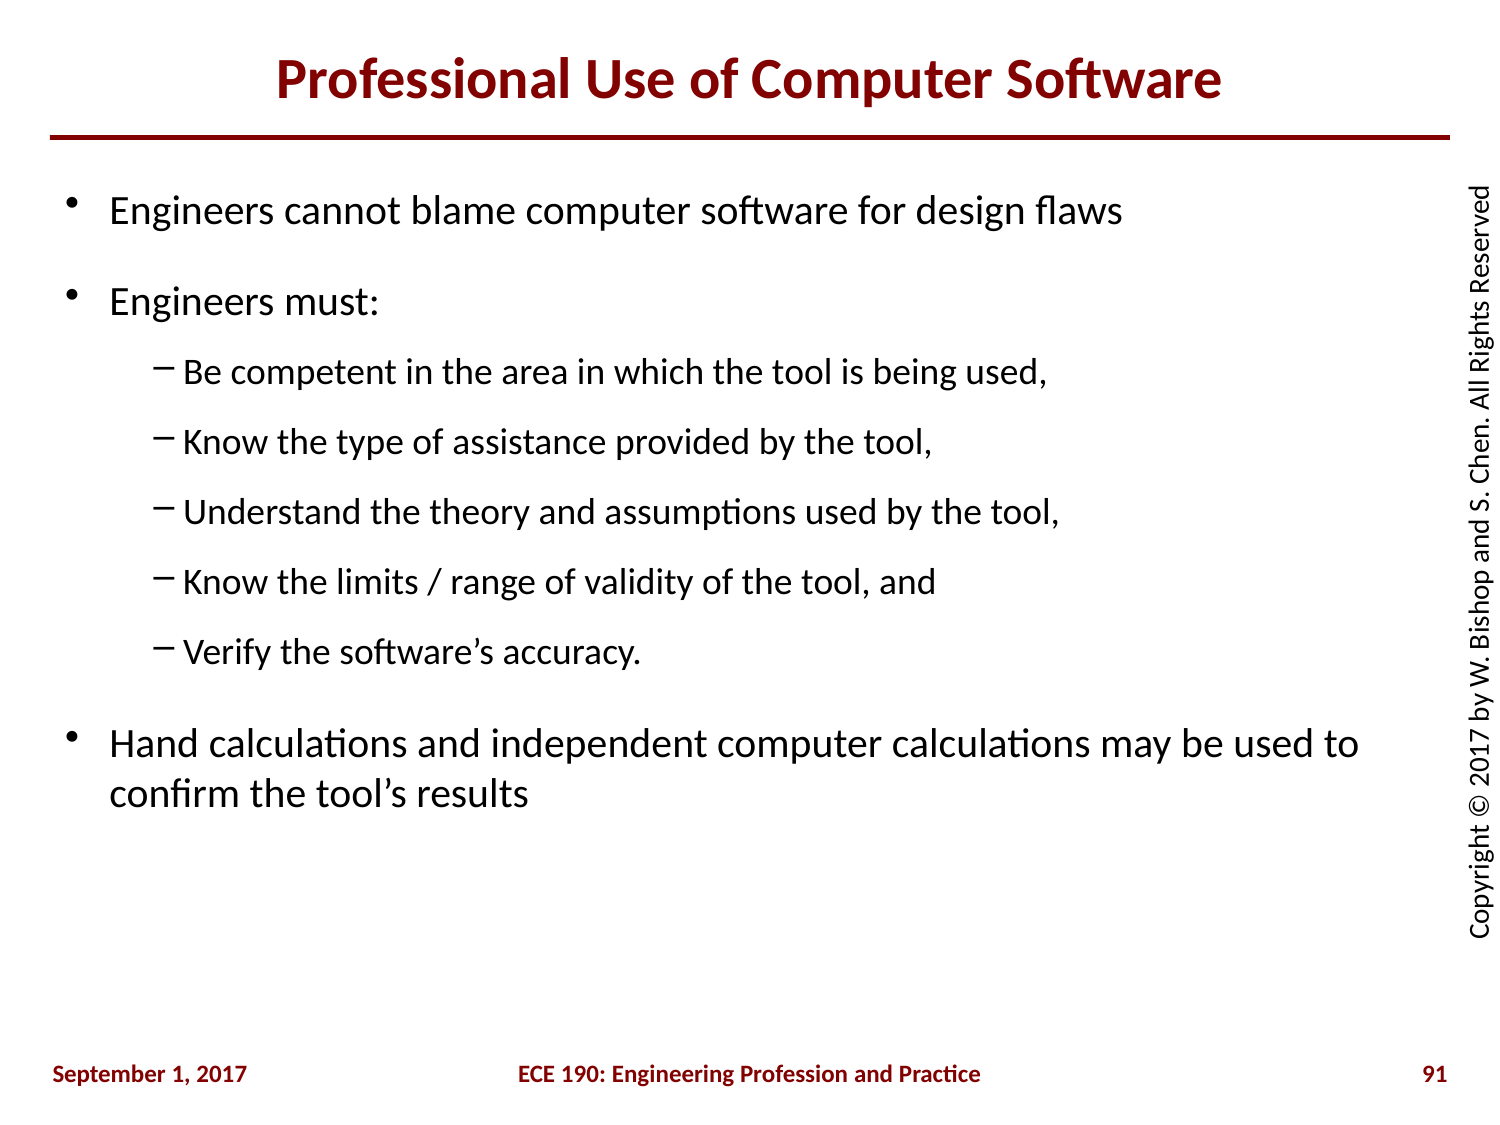

# Professional Use of Computer Software
Engineers cannot blame computer software for design flaws
Engineers must:
Be competent in the area in which the tool is being used,
Know the type of assistance provided by the tool,
Understand the theory and assumptions used by the tool,
Know the limits / range of validity of the tool, and
Verify the software’s accuracy.
Hand calculations and independent computer calculations may be used to confirm the tool’s results
September 1, 2017
ECE 190: Engineering Profession and Practice
91